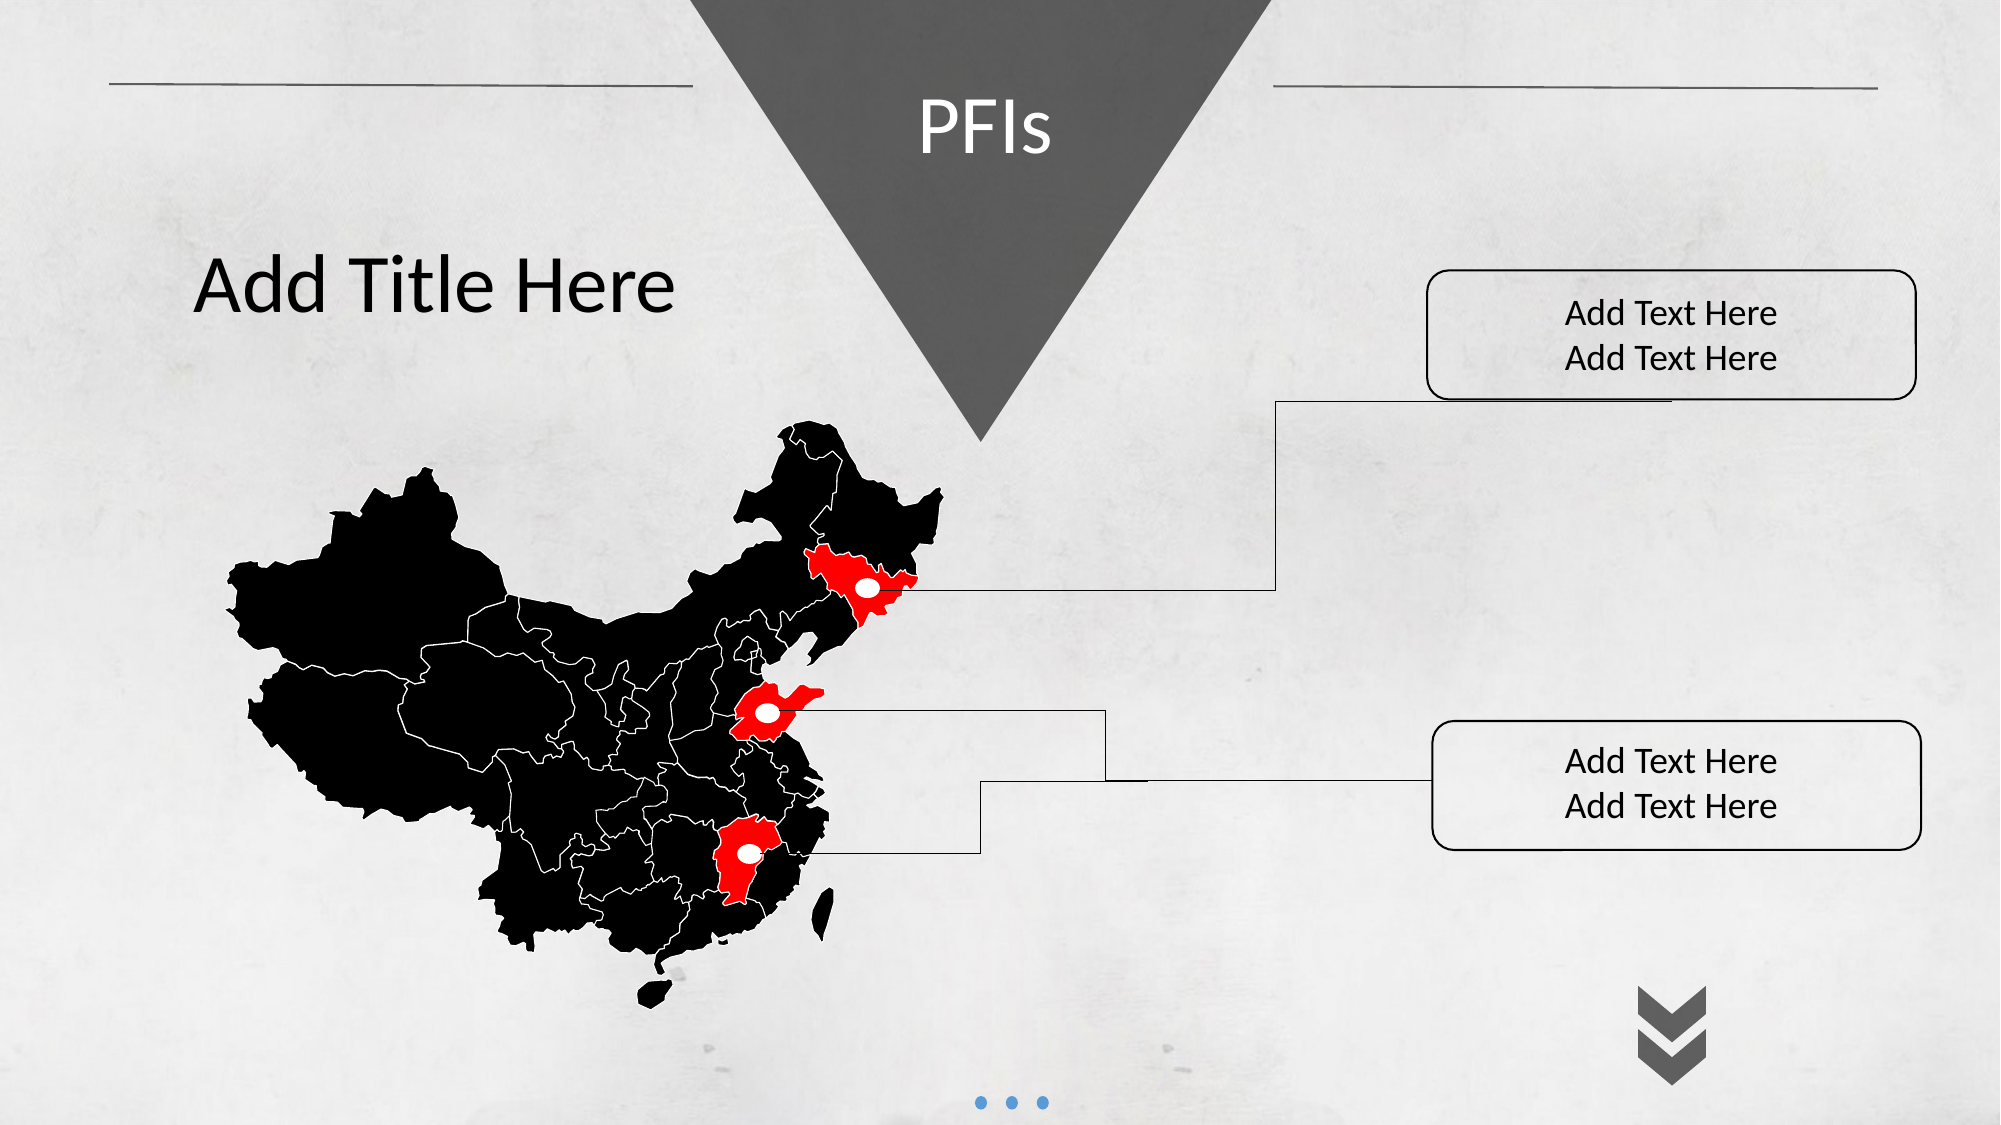

PFIs
Add Title Here

Add Text Here
Add Text Here

Add Text Here
Add Text Here